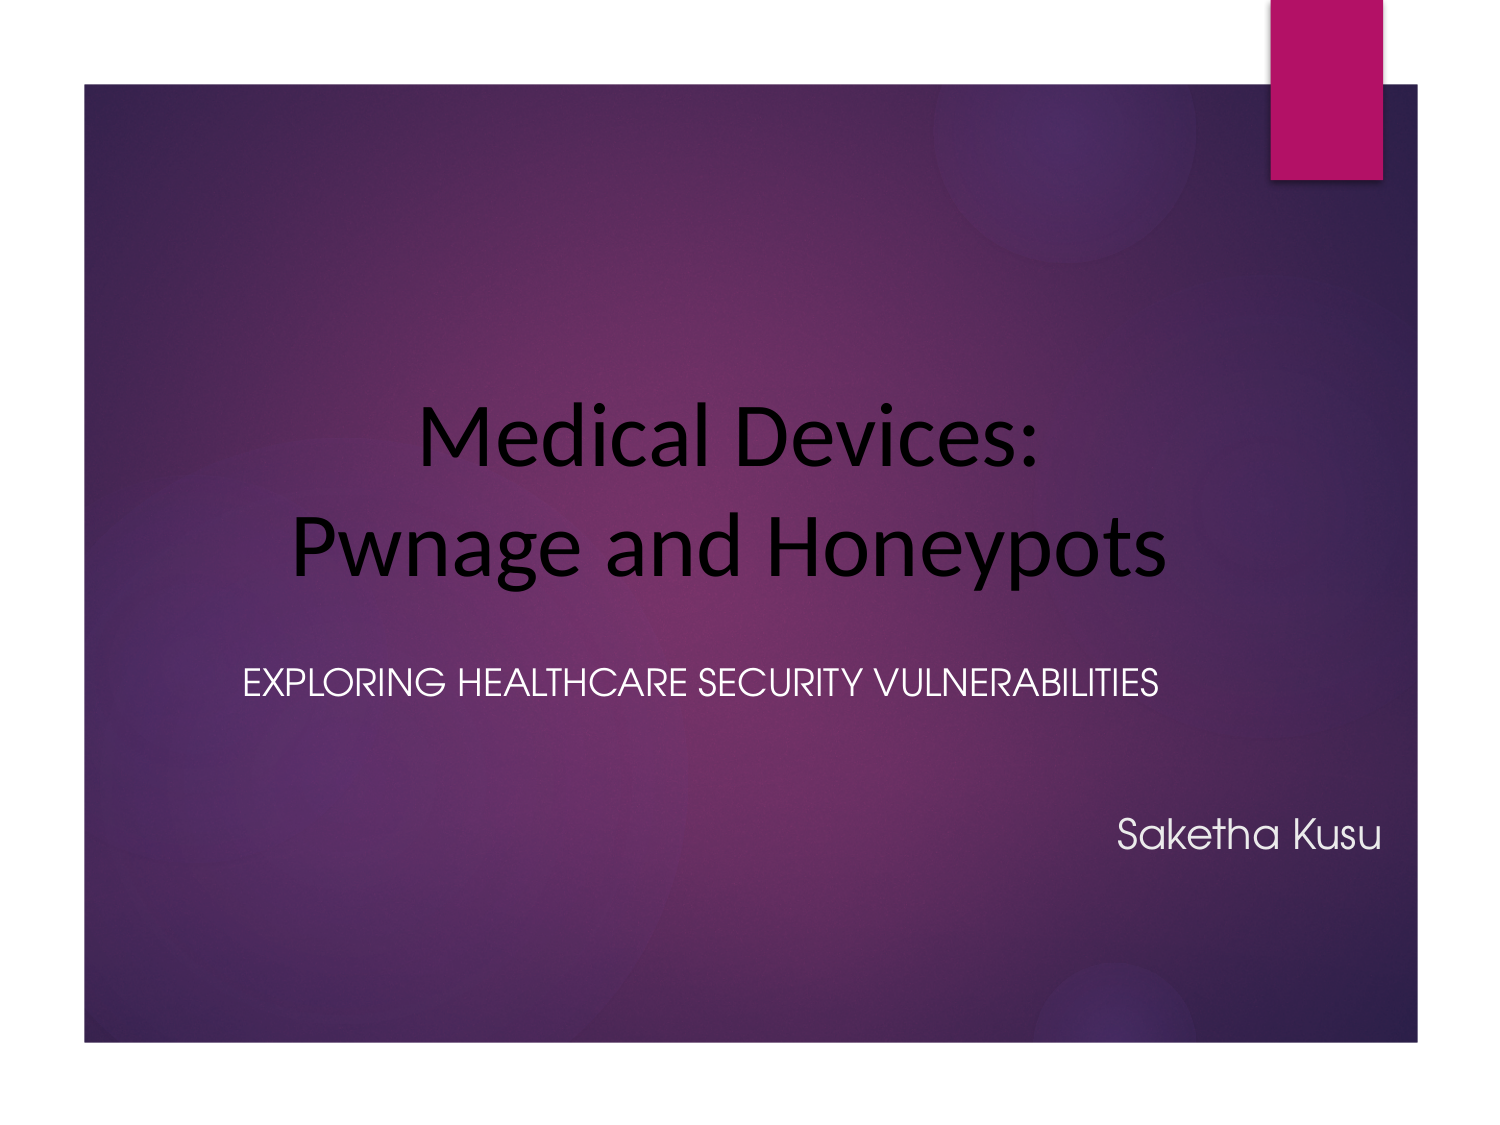

# Medical Devices: Pwnage and Honeypots
EXPLORING HEALTHCARE SECURITY VULNERABILITIES
Saketha Kusu